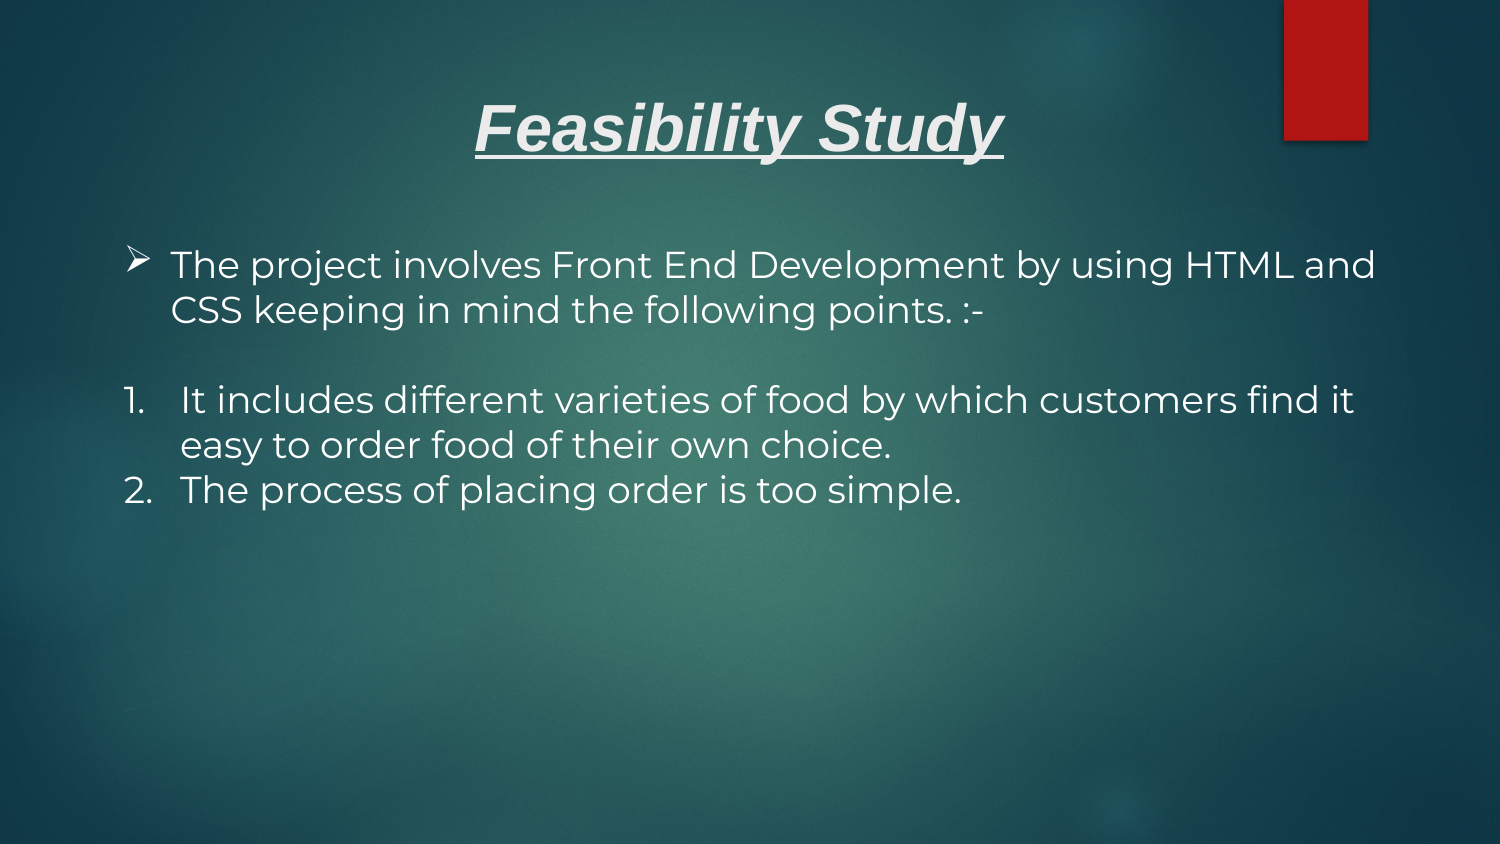

Feasibility Study
The project involves Front End Development by using HTML and CSS keeping in mind the following points. :-

It includes different varieties of food by which customers find it easy to order food of their own choice.
The process of placing order is too simple.